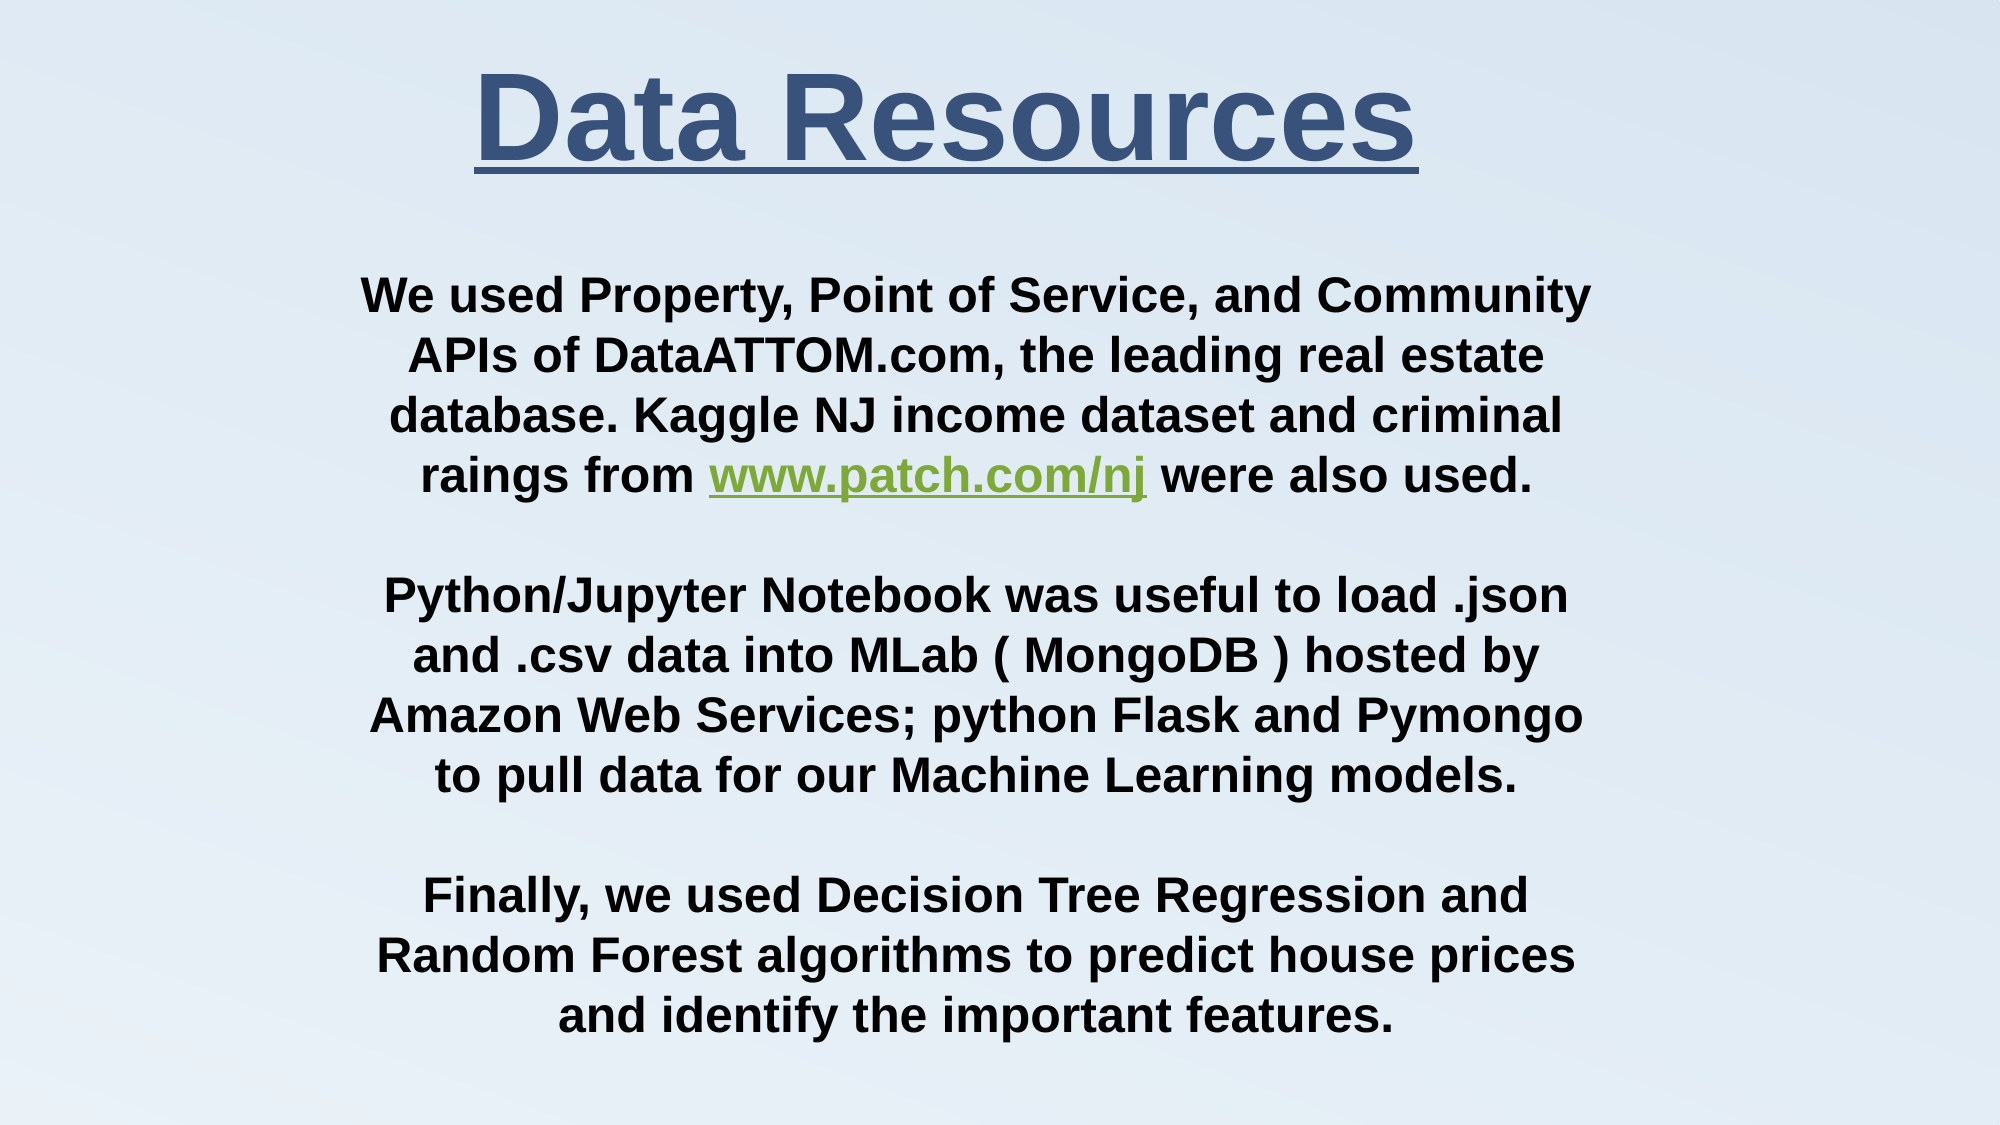

# Data Resources
We used Property, Point of Service, and Community APIs of DataATTOM.com, the leading real estate database. Kaggle NJ income dataset and criminal raings from www.patch.com/nj were also used.

Python/Jupyter Notebook was useful to load .json and .csv data into MLab ( MongoDB ) hosted by Amazon Web Services; python Flask and Pymongo to pull data for our Machine Learning models.

Finally, we used Decision Tree Regression and Random Forest algorithms to predict house prices and identify the important features.